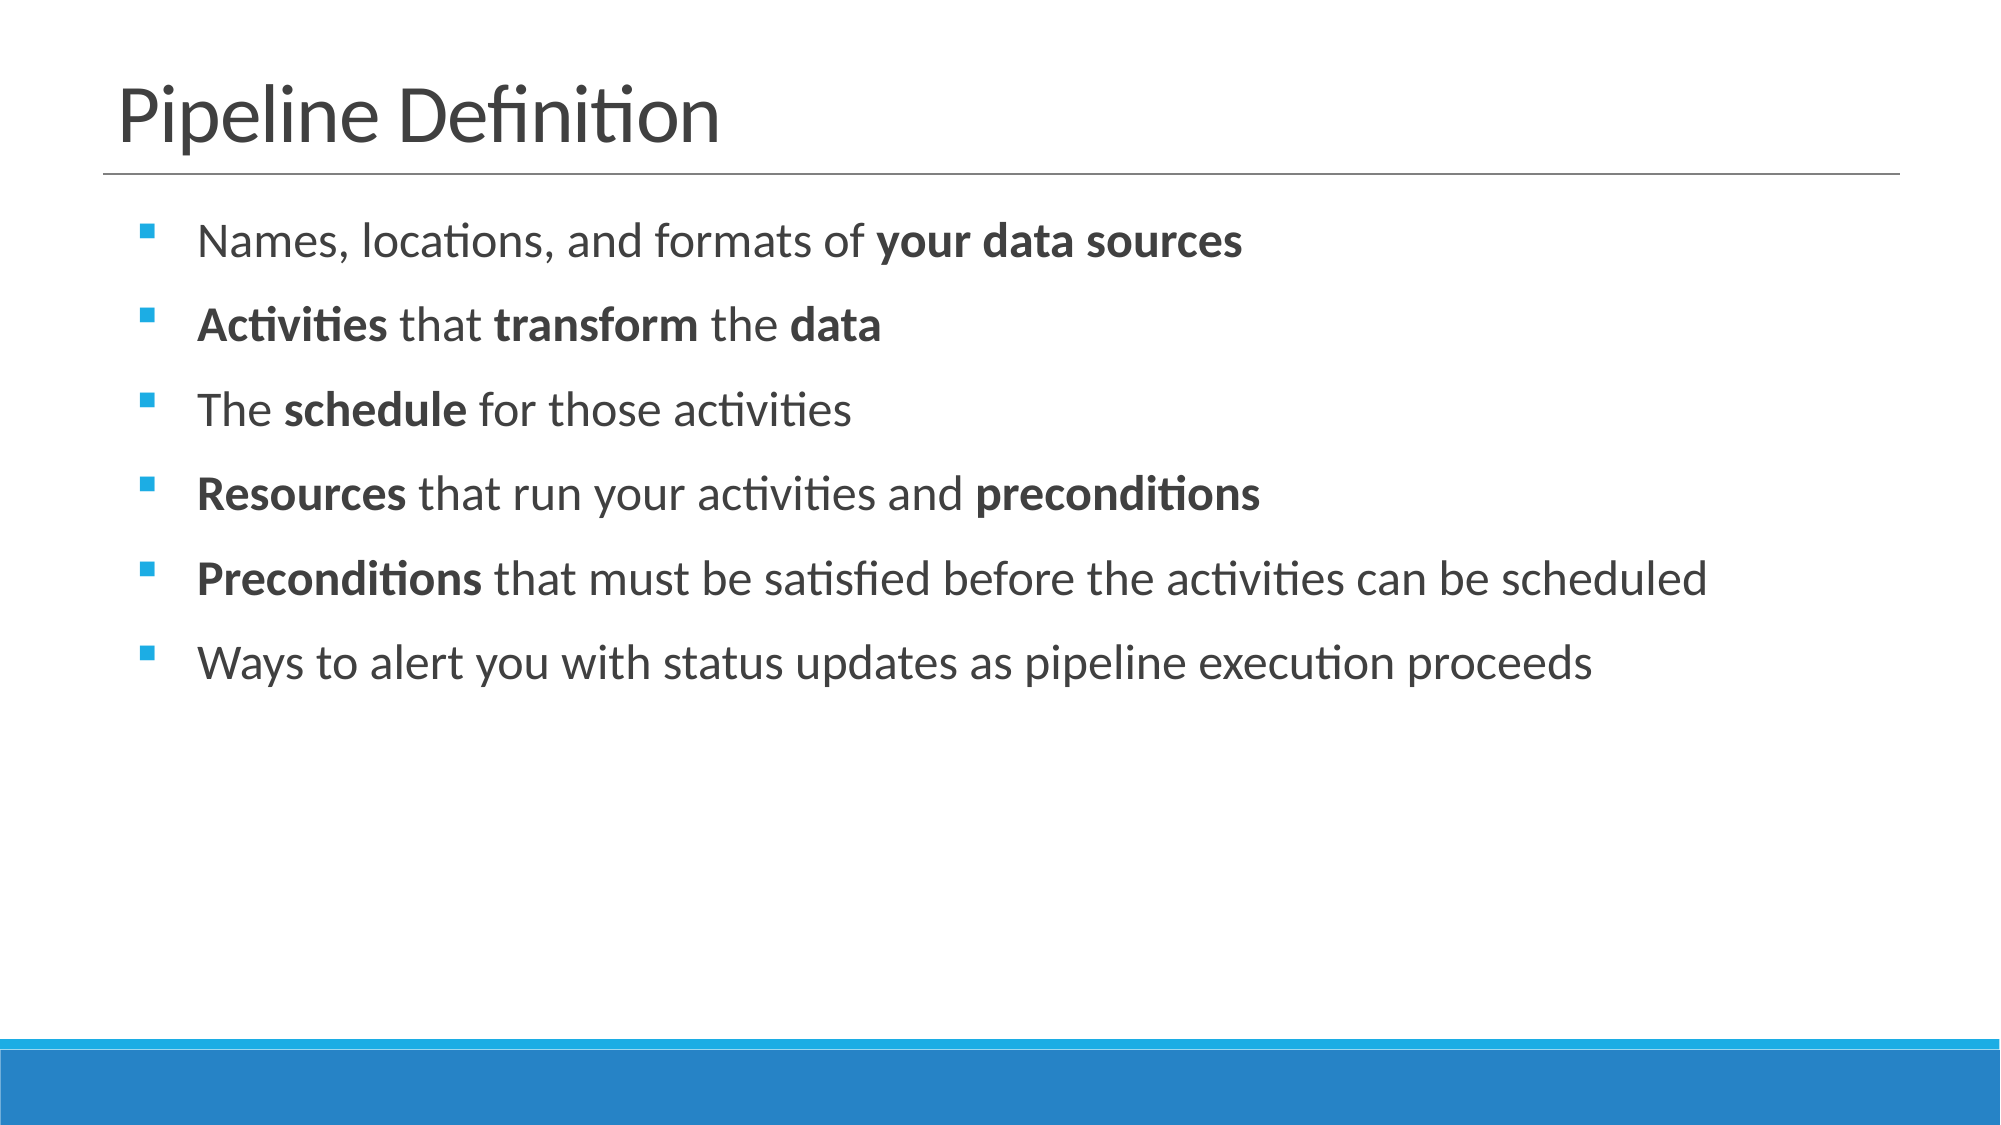

# Pipeline Definition
Names, locations, and formats of your data sources
Activities that transform the data
The schedule for those activities
Resources that run your activities and preconditions
Preconditions that must be satisfied before the activities can be scheduled
Ways to alert you with status updates as pipeline execution proceeds